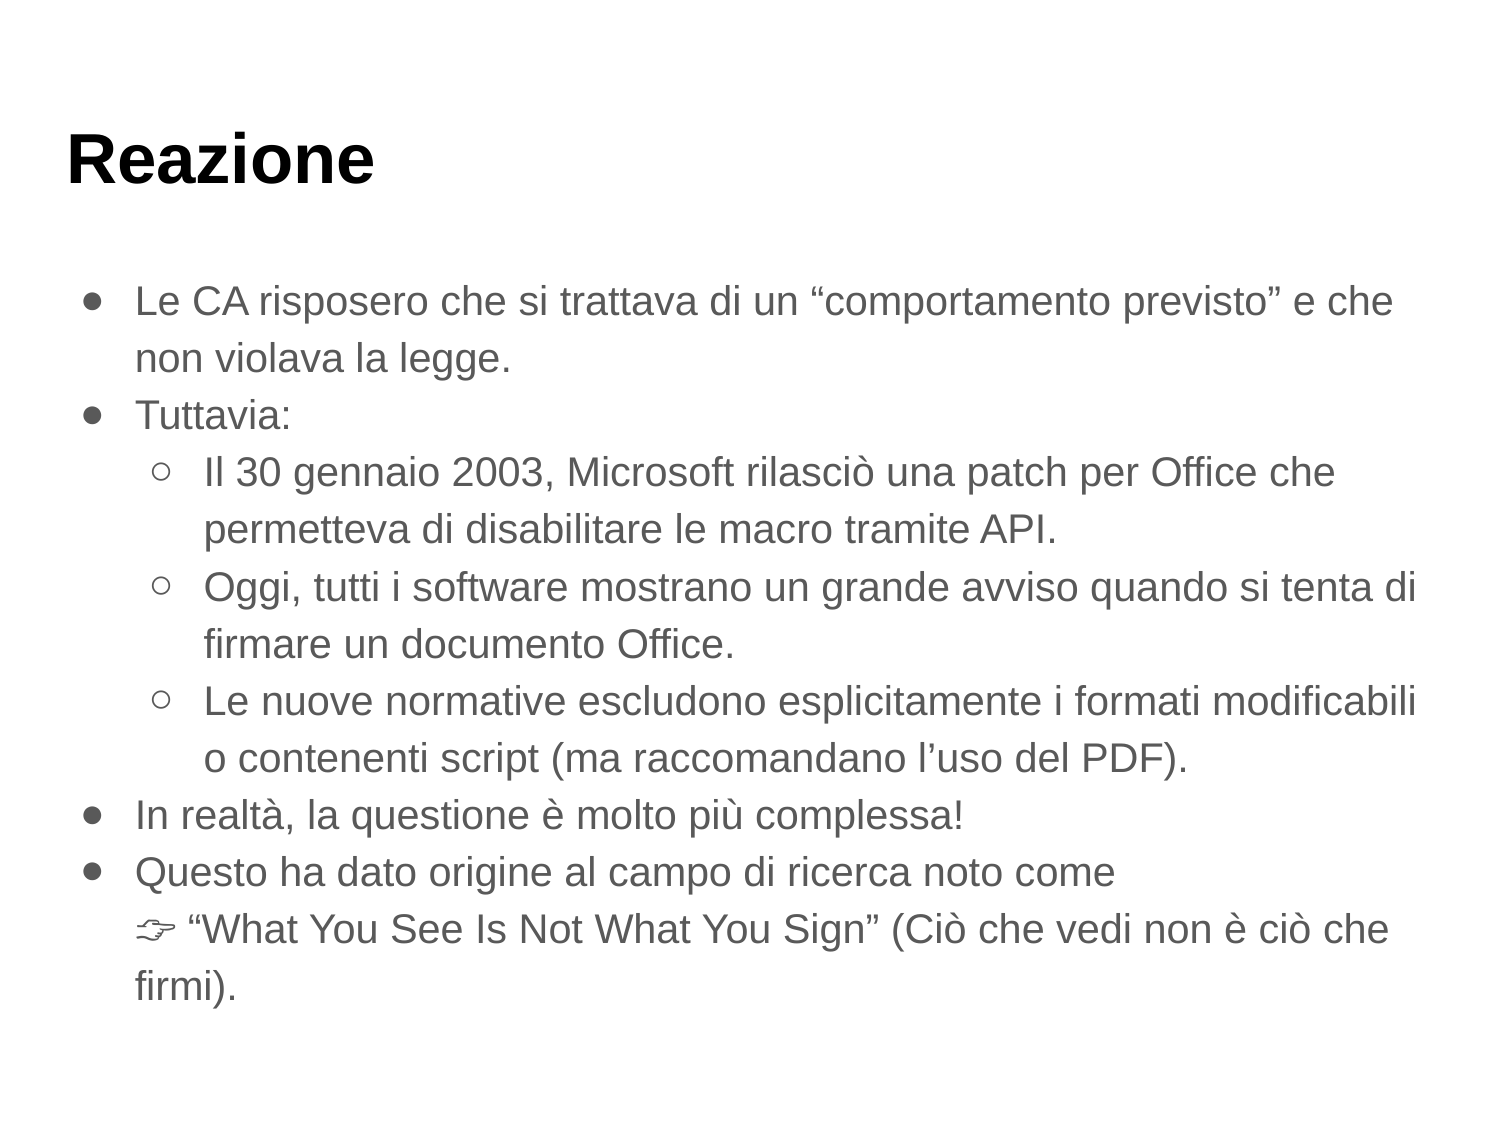

# Reazione
Le CA risposero che si trattava di un “comportamento previsto” e che non violava la legge.
Tuttavia:
Il 30 gennaio 2003, Microsoft rilasciò una patch per Office che permetteva di disabilitare le macro tramite API.
Oggi, tutti i software mostrano un grande avviso quando si tenta di firmare un documento Office.
Le nuove normative escludono esplicitamente i formati modificabili o contenenti script (ma raccomandano l’uso del PDF).
In realtà, la questione è molto più complessa!
Questo ha dato origine al campo di ricerca noto come
👉 “What You See Is Not What You Sign” (Ciò che vedi non è ciò che firmi).